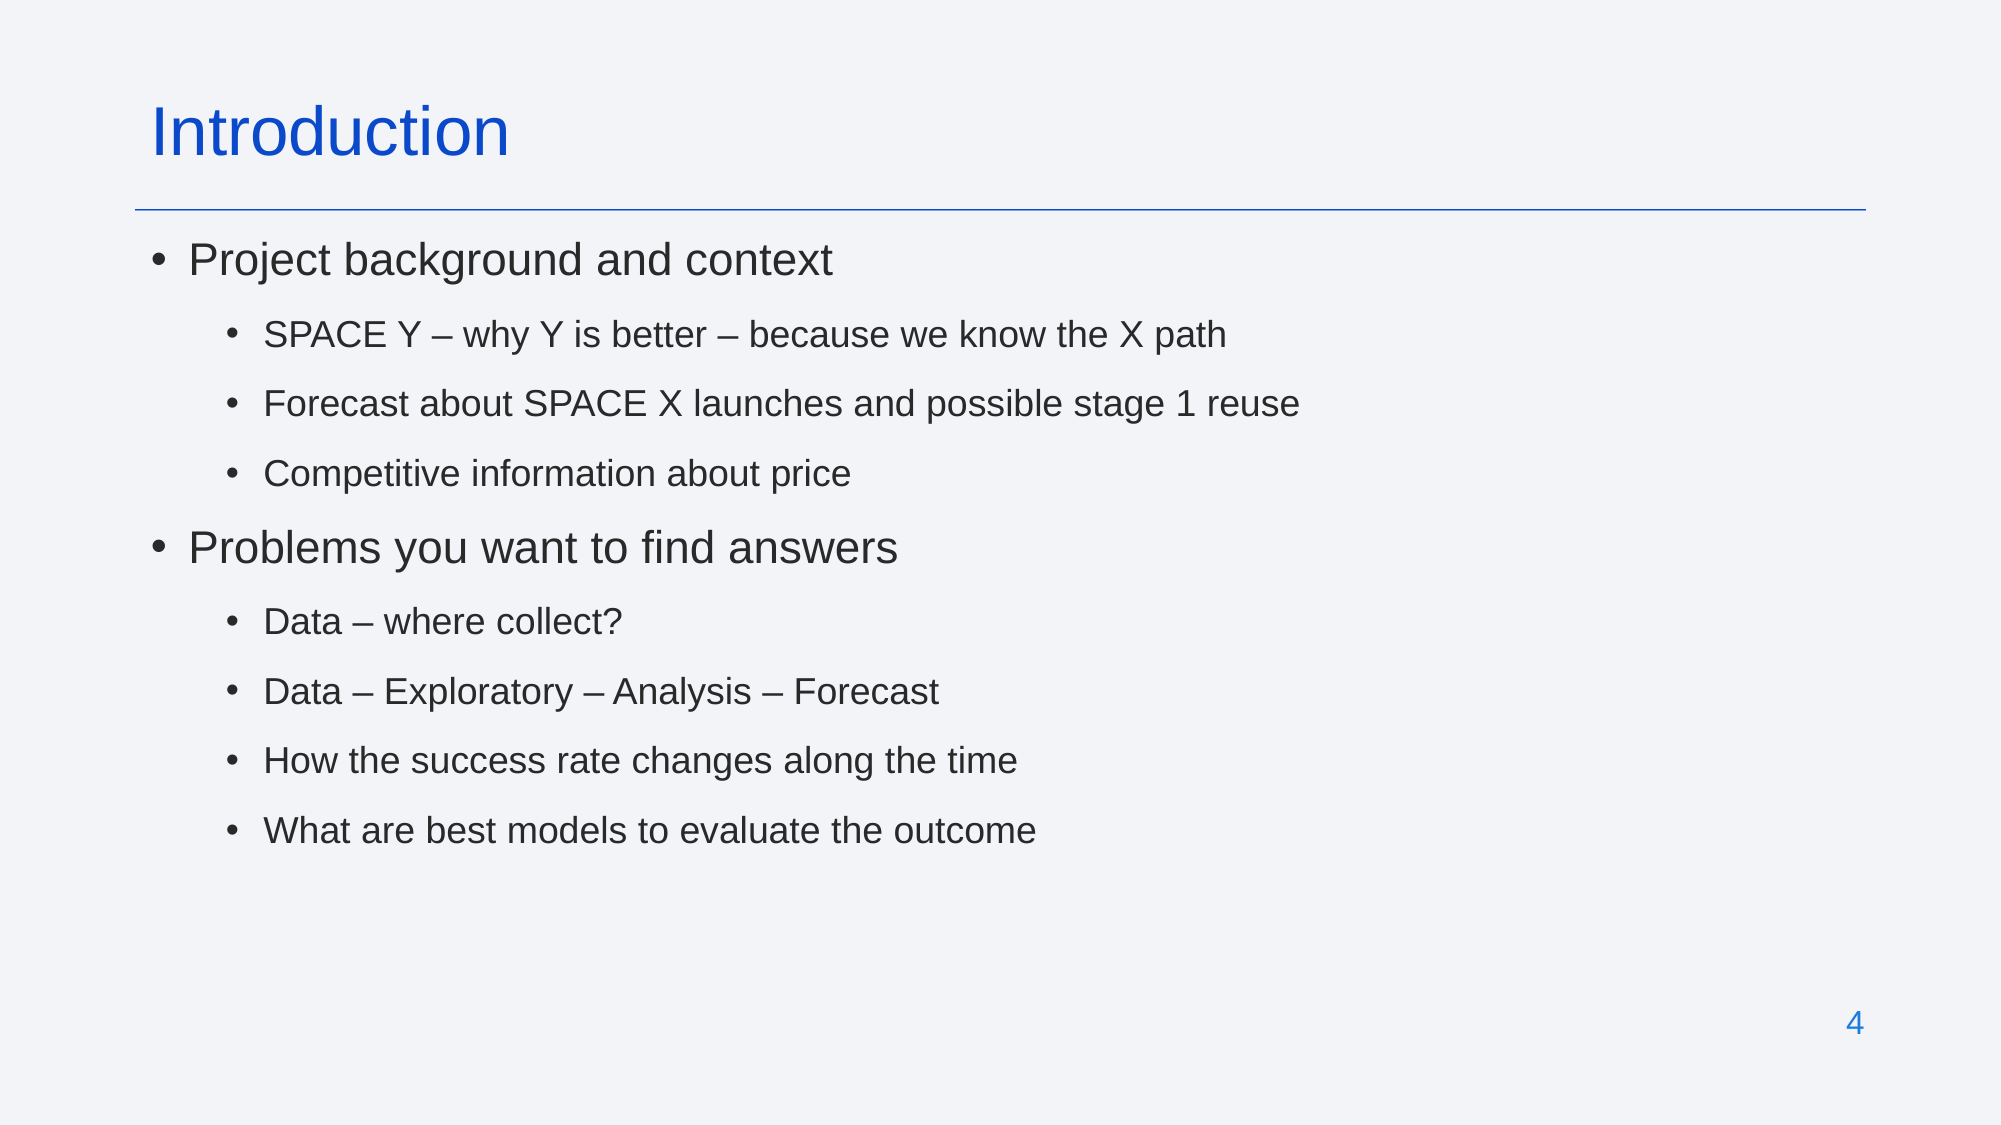

Introduction
Project background and context
SPACE Y – why Y is better – because we know the X path
Forecast about SPACE X launches and possible stage 1 reuse
Competitive information about price
Problems you want to find answers
Data – where collect?
Data – Exploratory – Analysis – Forecast
How the success rate changes along the time
What are best models to evaluate the outcome
4